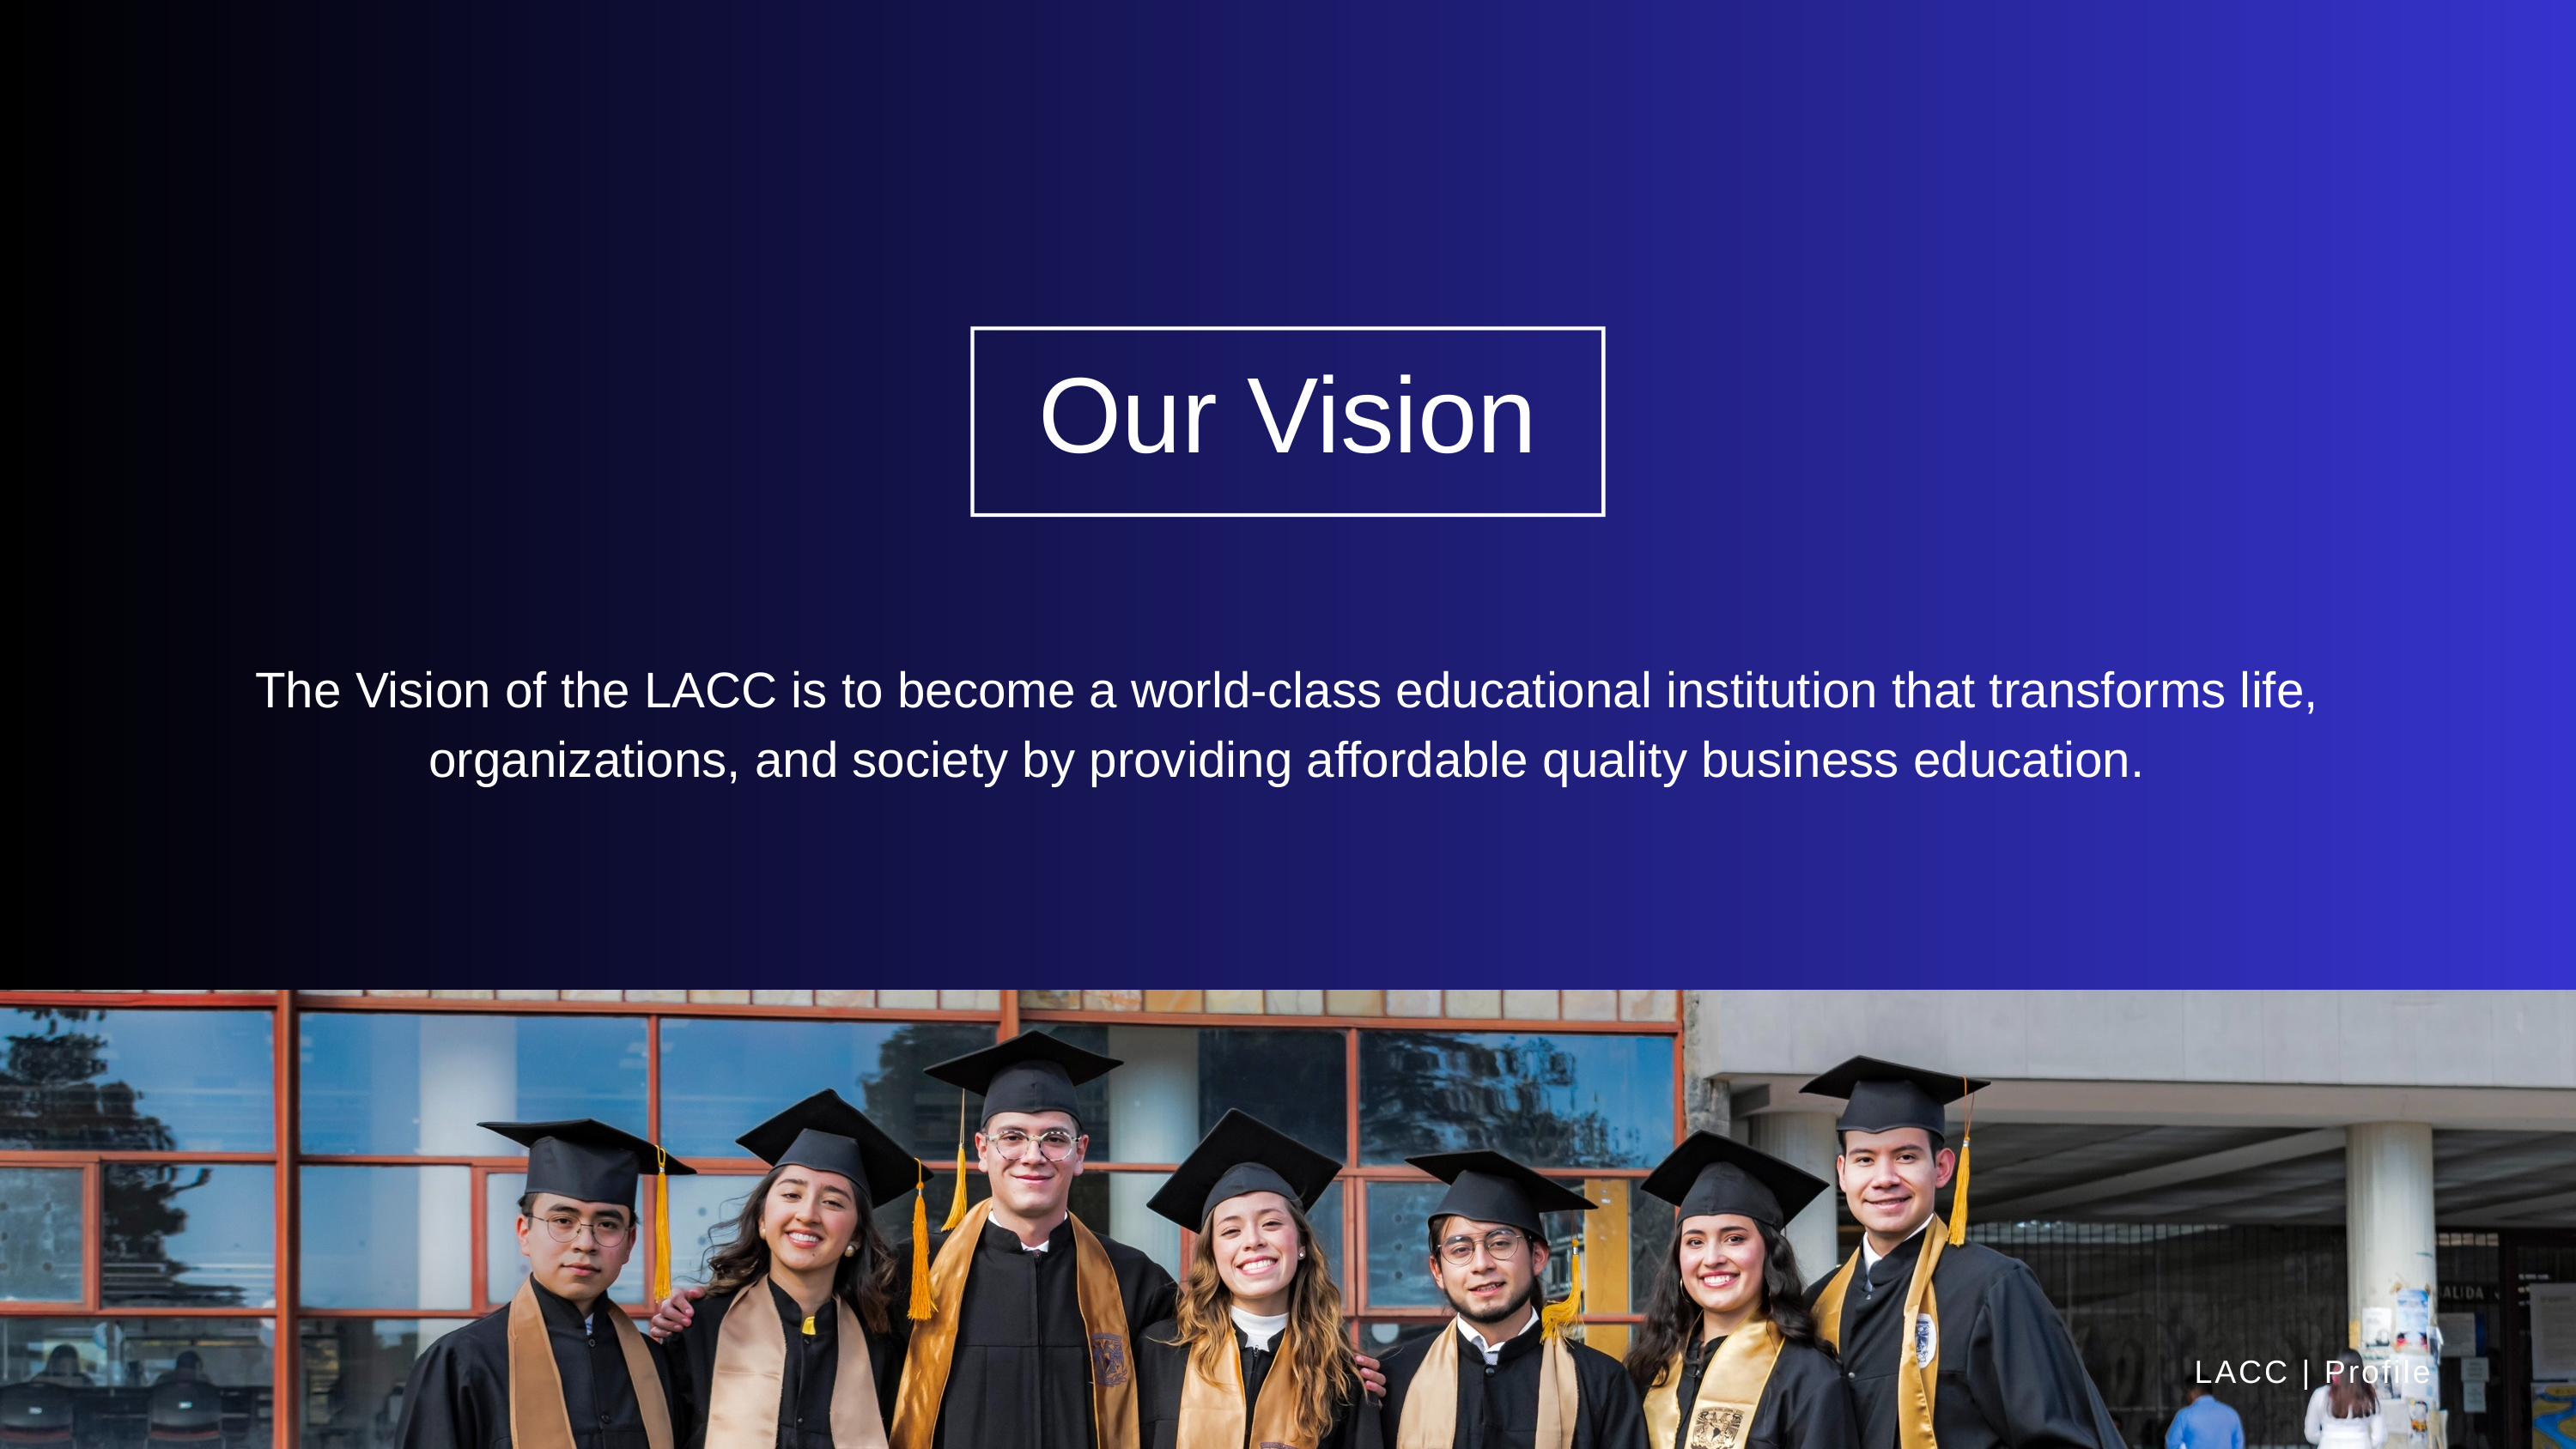

Our Vision
The Vision of the LACC is to become a world-class educational institution that transforms life, organizations, and society by providing affordable quality business education.

LACC | Profile